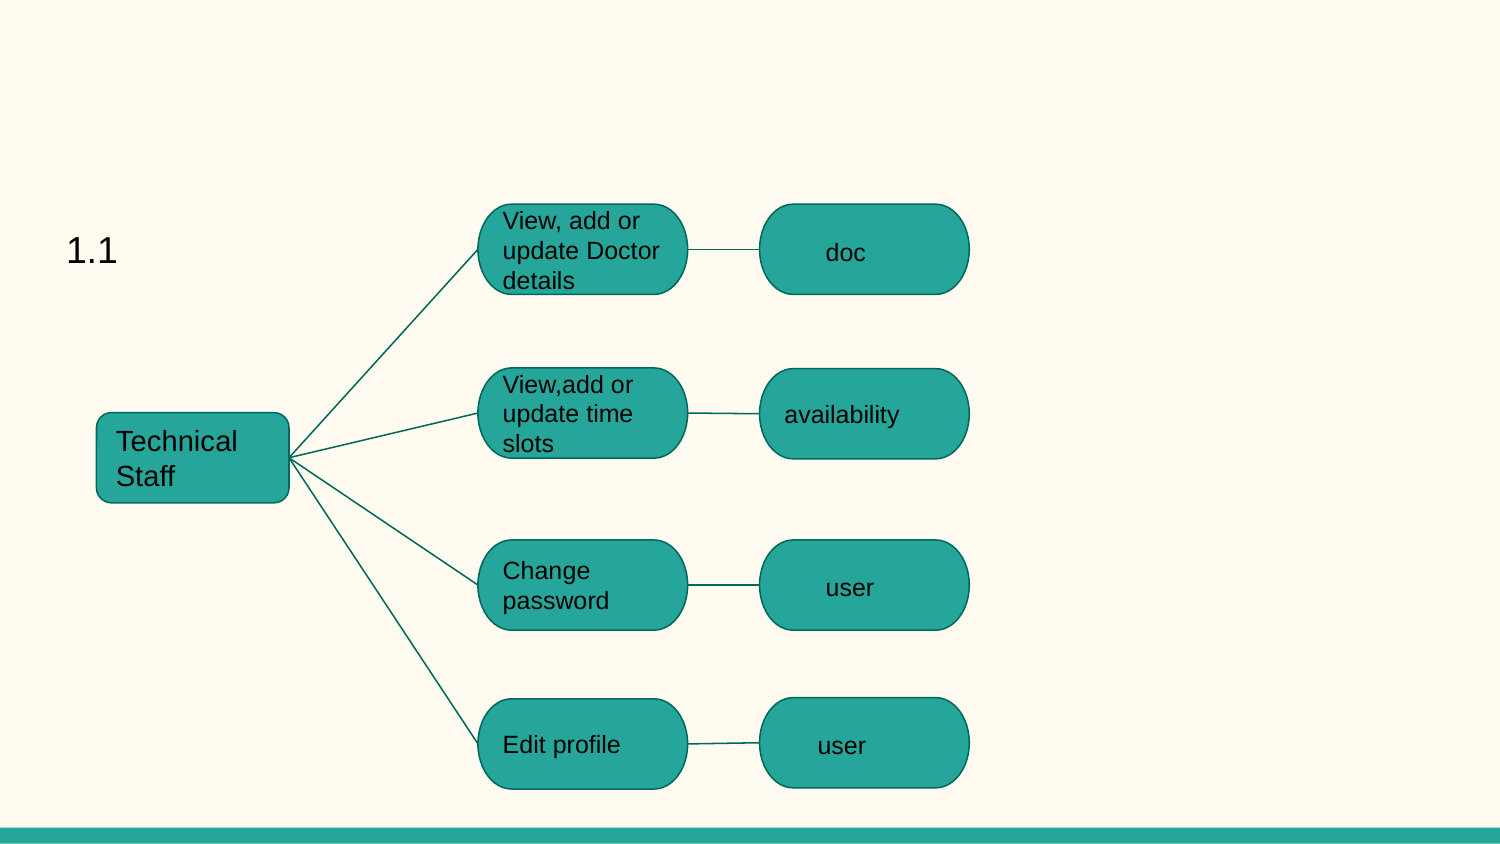

#
1.1

View, add or update Doctor details
     doc
View,add or update time slots
availability
Technical Staff
Change password
     user
    user
Edit profile